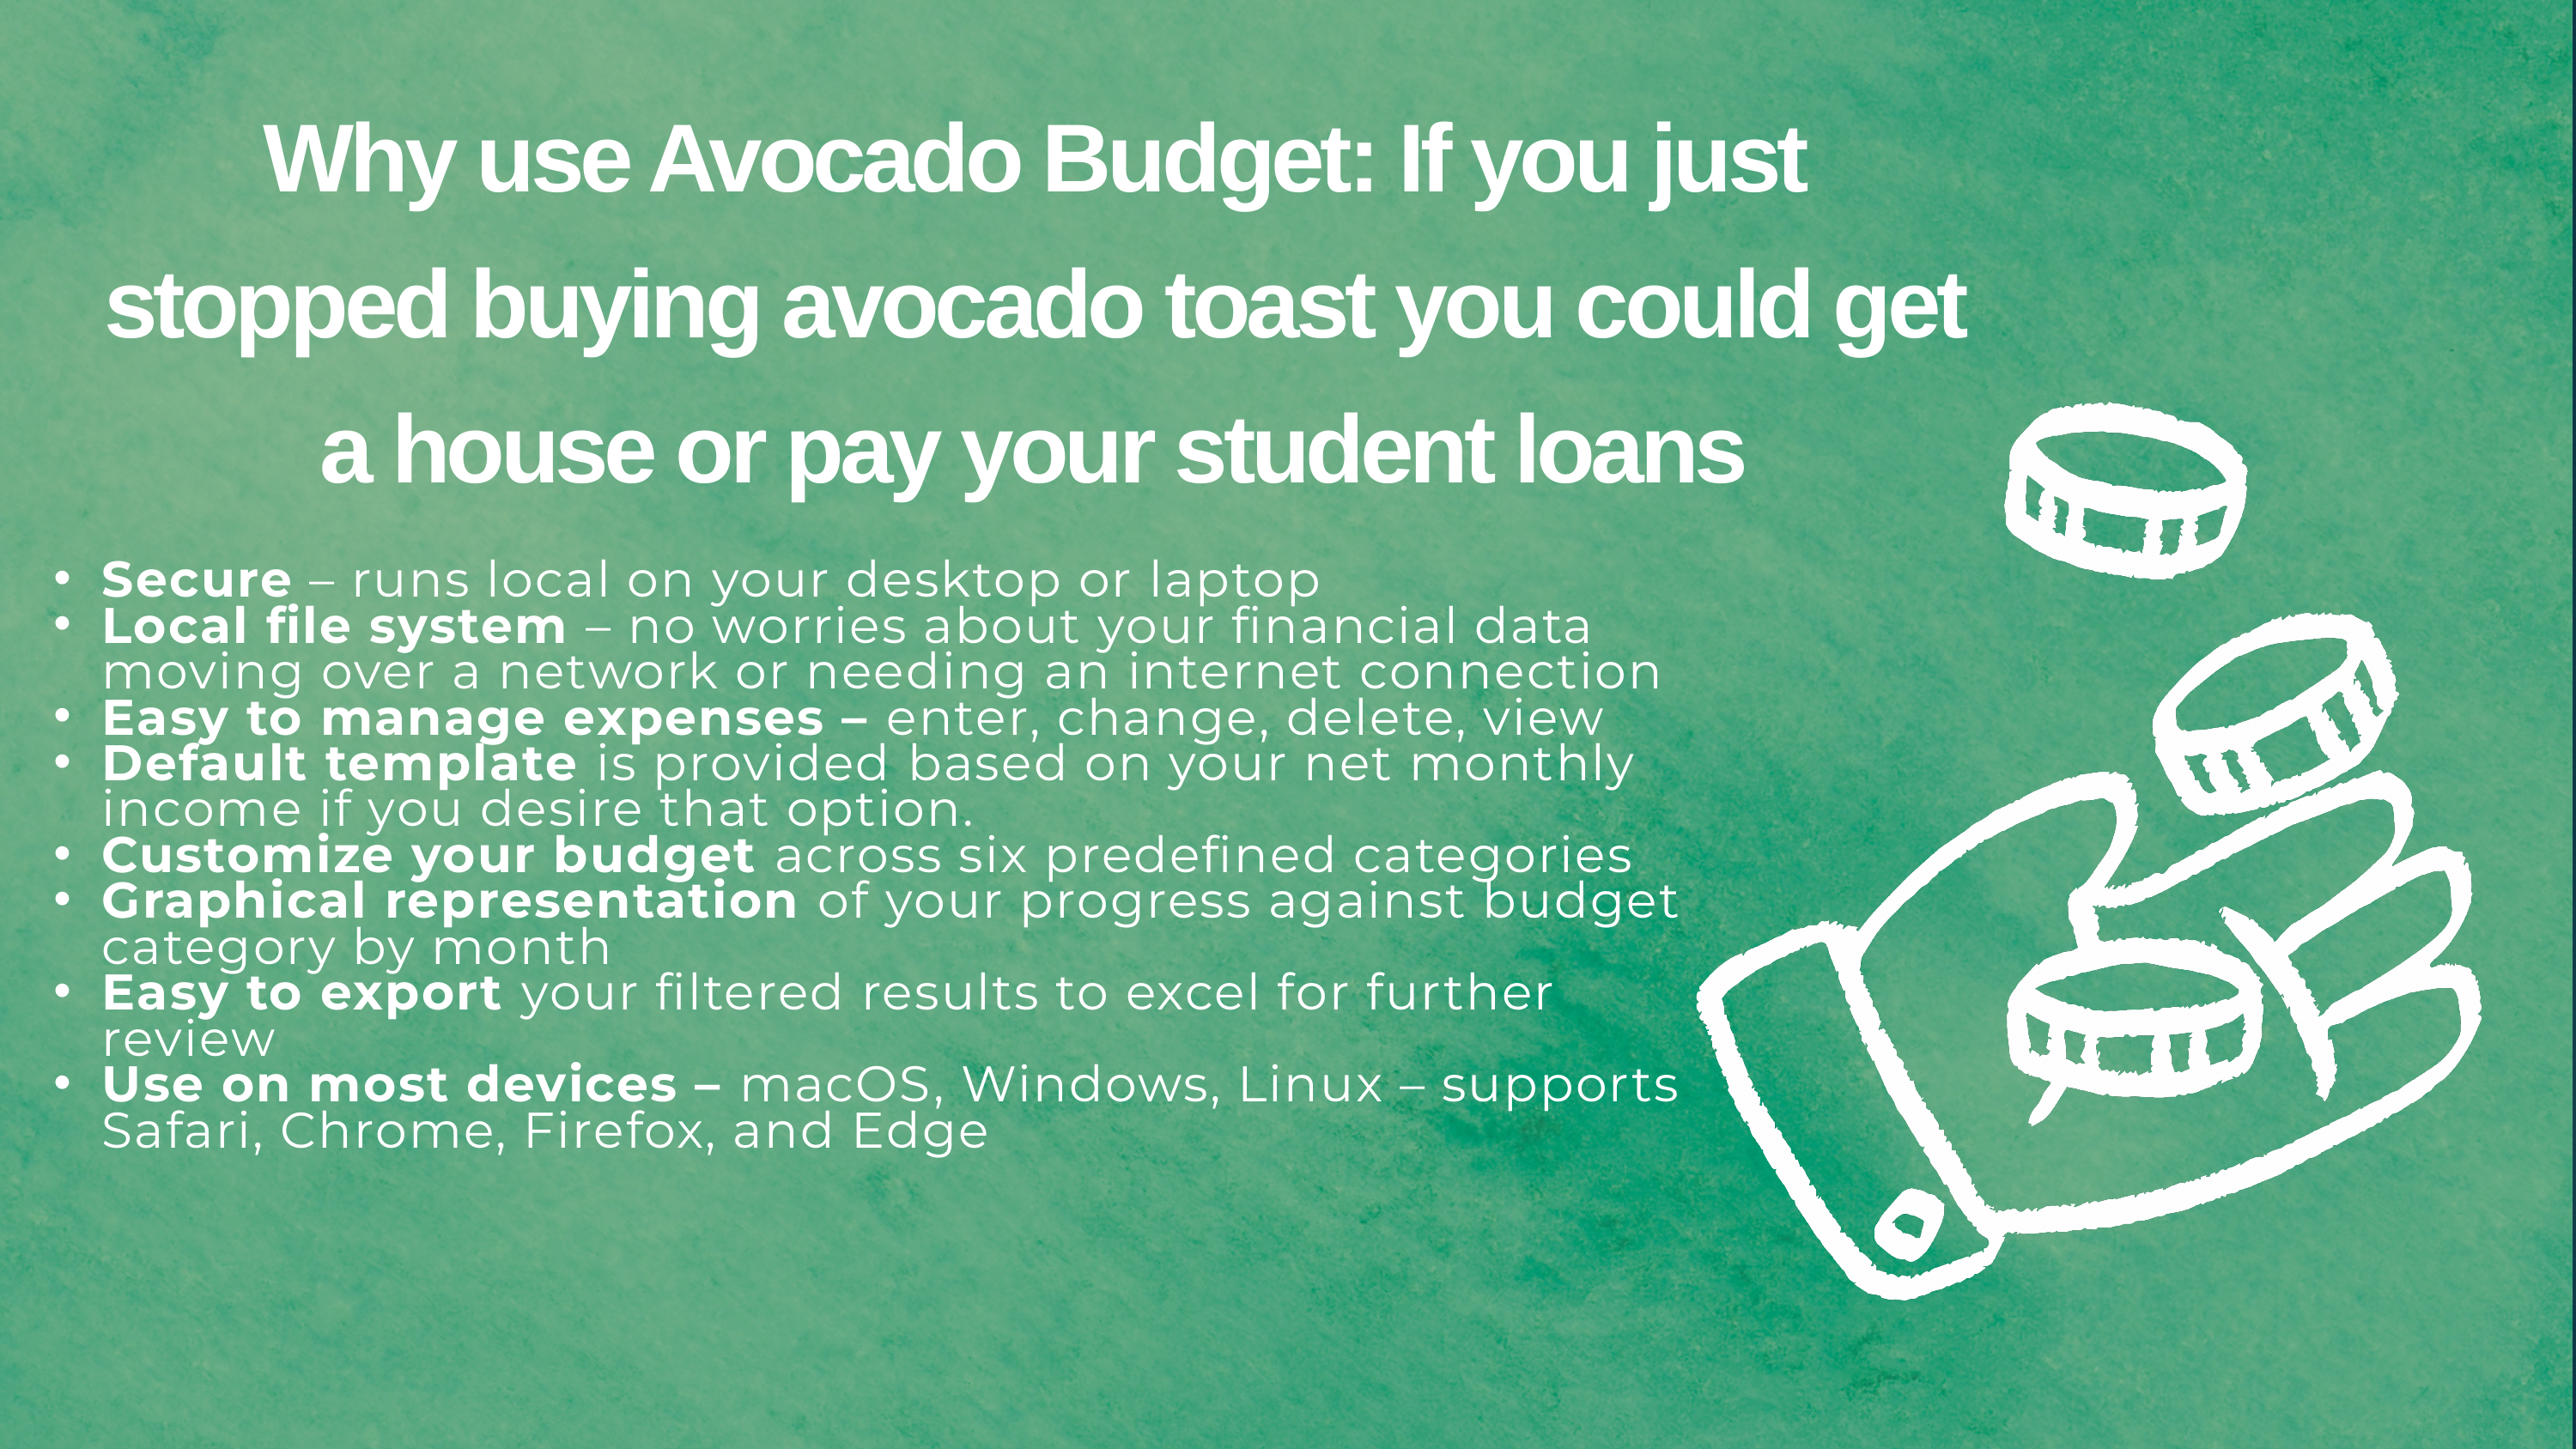

Why use Avocado Budget: If you just stopped buying avocado toast you could get a house or pay your student loans

Secure – runs local on your desktop or laptop
Local file system – no worries about your financial data moving over a network or needing an internet connection
Easy to manage expenses – enter, change, delete, view
Default template is provided based on your net monthly income if you desire that option.
Customize your budget across six predefined categories
Graphical representation of your progress against budget category by month
Easy to export your filtered results to excel for further review
Use on most devices – macOS, Windows, Linux – supports Safari, Chrome, Firefox, and Edge